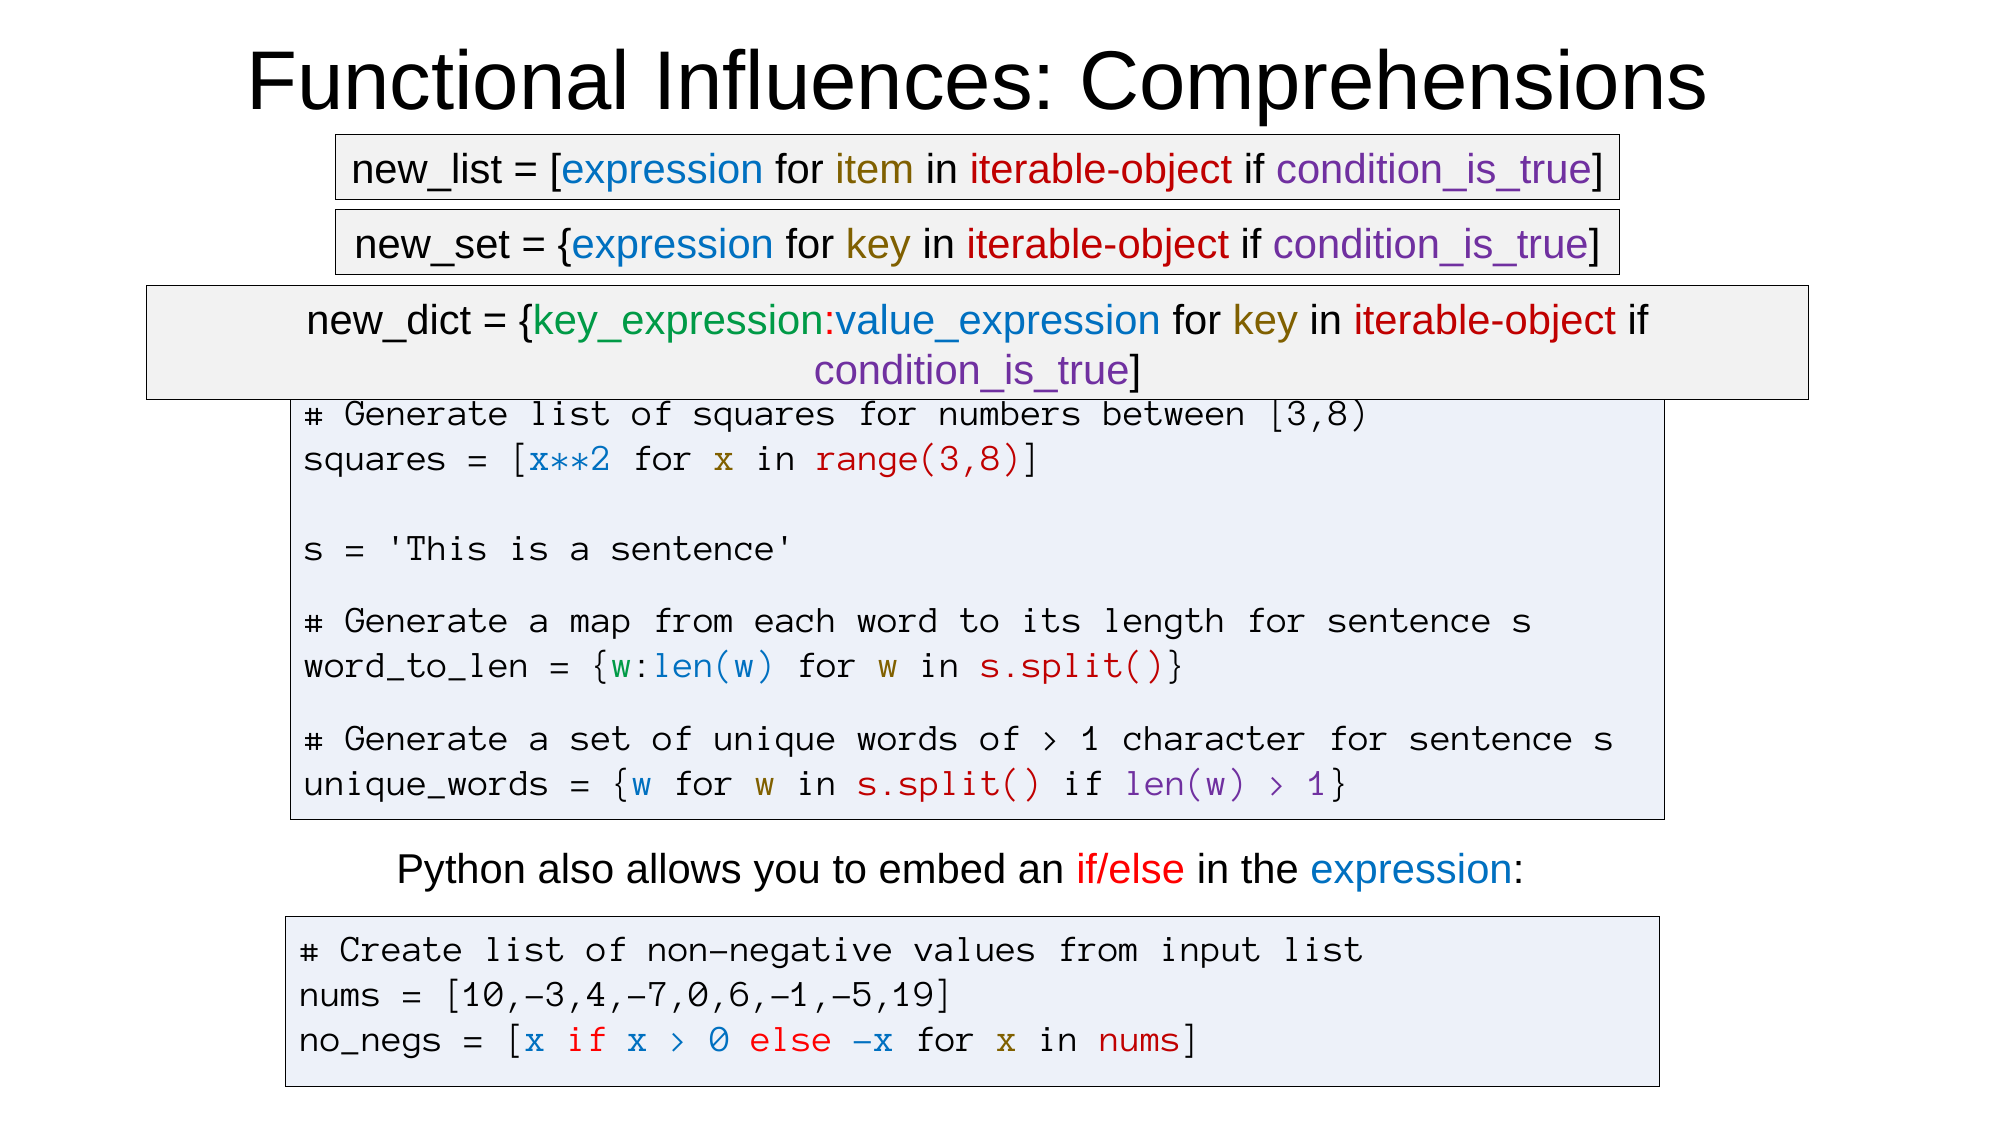

Functional Influences: Comprehensions
new_list = [expression for item in iterable-object if condition_is_true]
new_set = {expression for key in iterable-object if condition_is_true]
new_dict = {key_expression:value_expression for key in iterable-object if condition_is_true]
# Generate list of squares for numbers between [3,8)
squares = [x**2 for x in range(3,8)]

s = 'This is a sentence'

# Generate a map from each word to its length for sentence s
word_to_len = {w:len(w) for w in s.split()}

# Generate a set of unique words of > 1 character for sentence s
unique_words = {w for w in s.split() if len(w) > 1}

Python also allows you to embed an if/else in the expression:
# Create list of non-negative values from input list
nums = [10,-3,4,-7,0,6,-1,-5,19]
no_negs = [x if x > 0 else -x for x in nums]